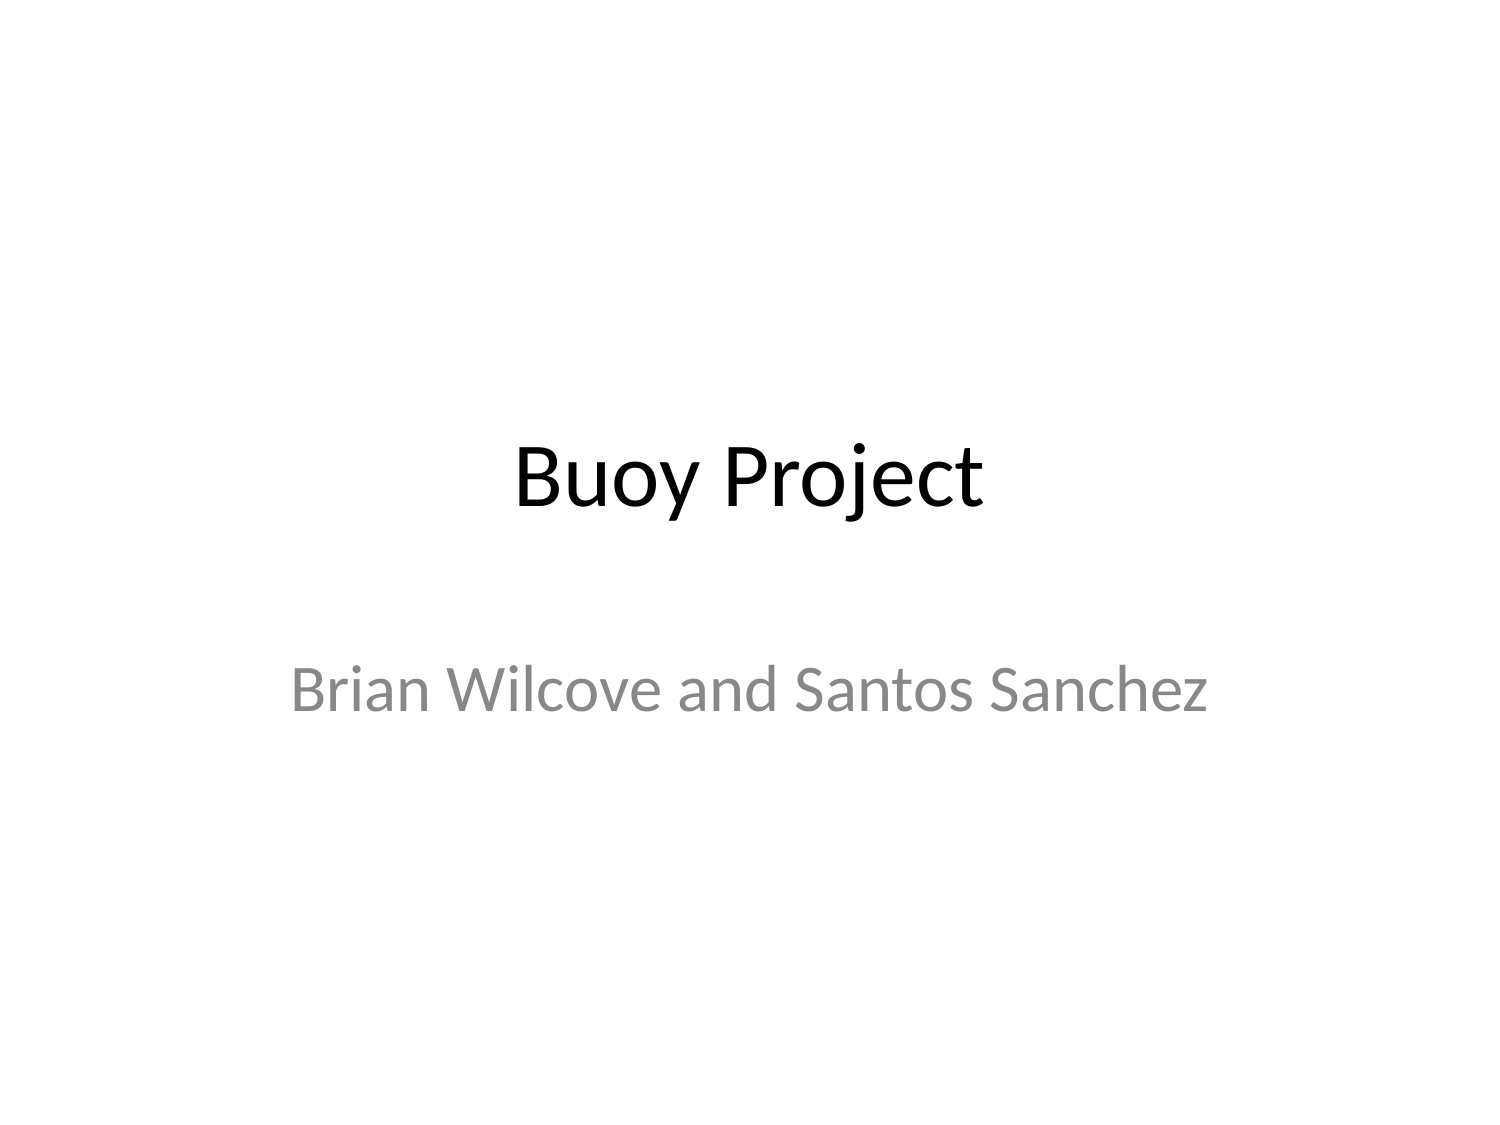

# Buoy Project
Brian Wilcove and Santos Sanchez